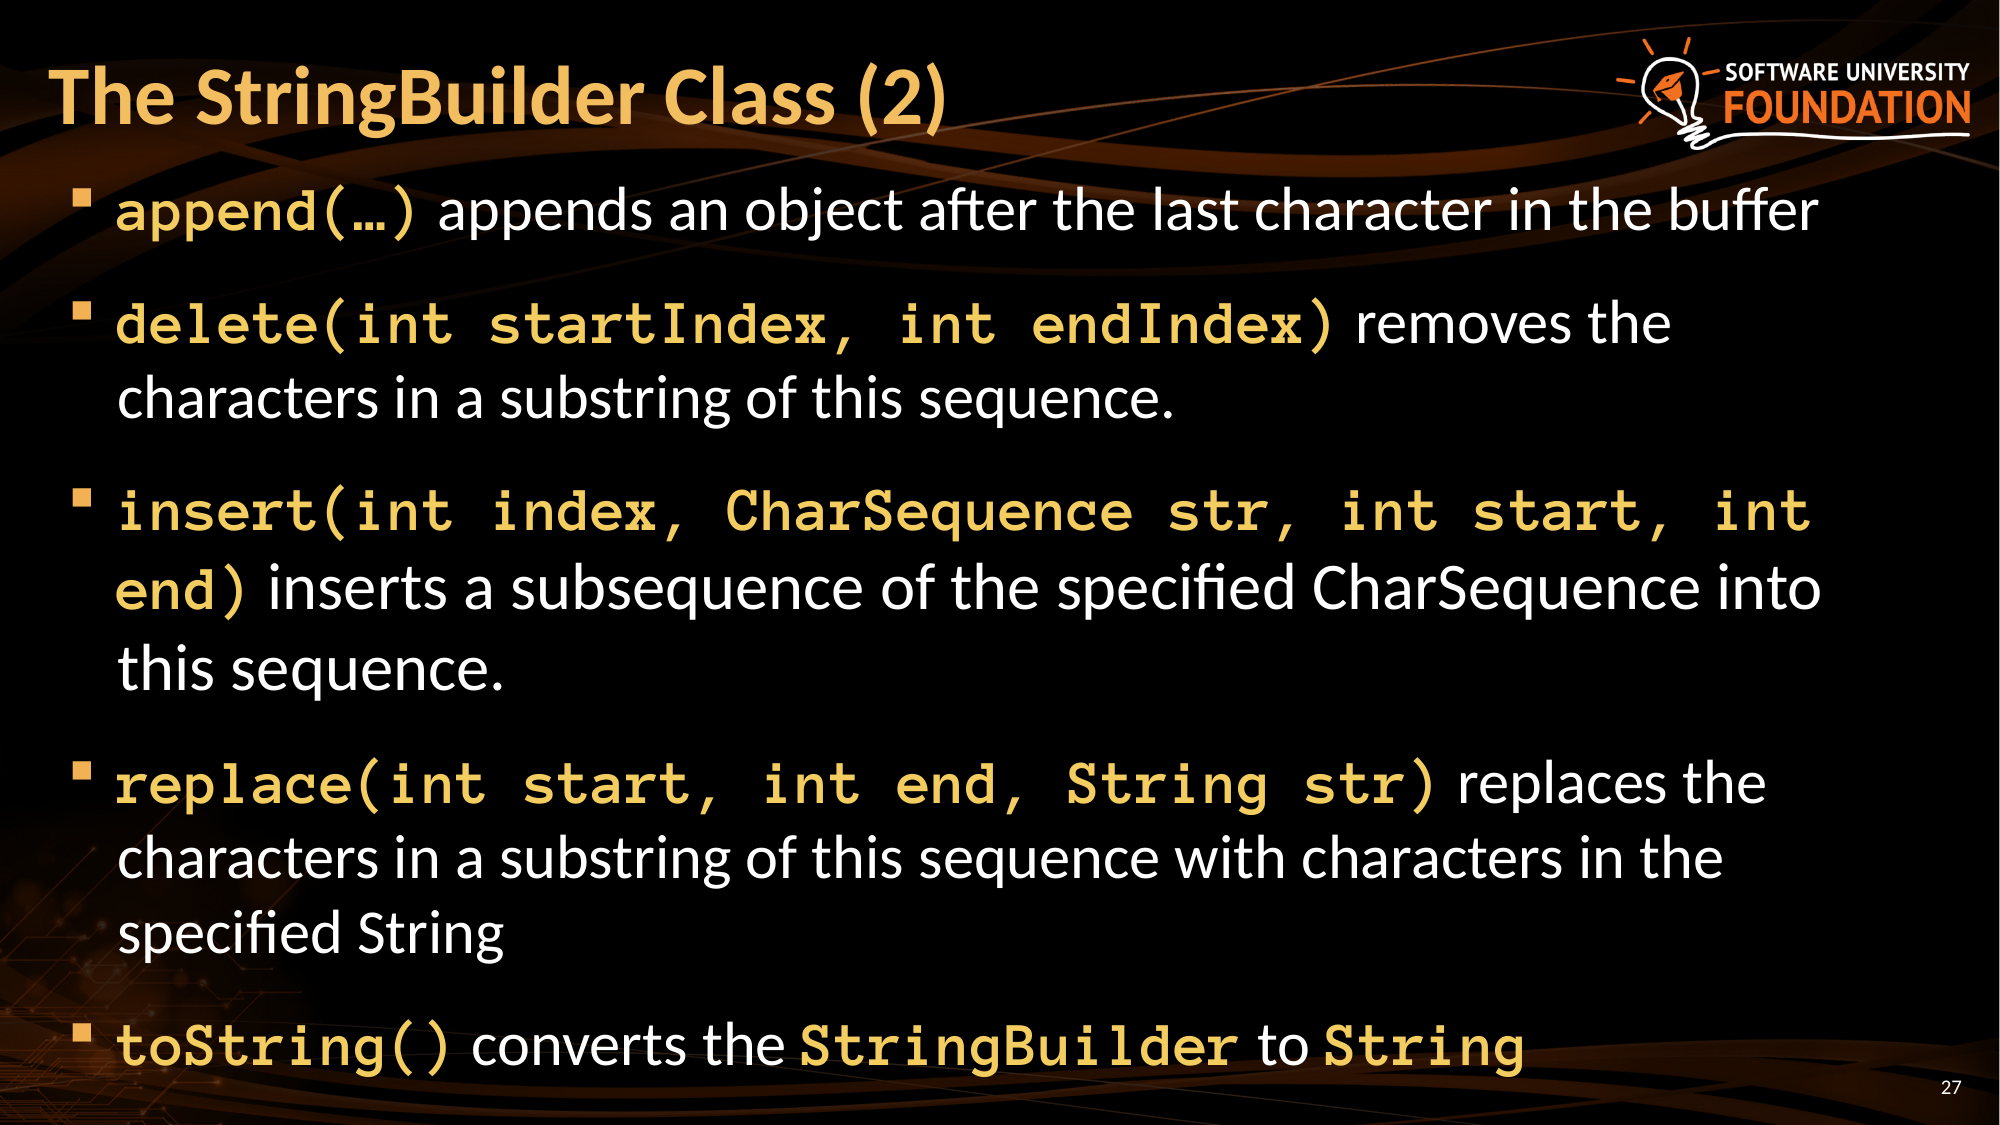

# The StringBuilder Class (2)
append(…) appends an object after the last character in the buffer
delete(int startIndex, int endIndex) removes the characters in a substring of this sequence.
insert(int index, CharSequence str, int start, int end) inserts a subsequence of the specified CharSequence into this sequence.
replace(int start, int end, String str) replaces the characters in a substring of this sequence with characters in the specified String
toString() converts the StringBuilder to String
27